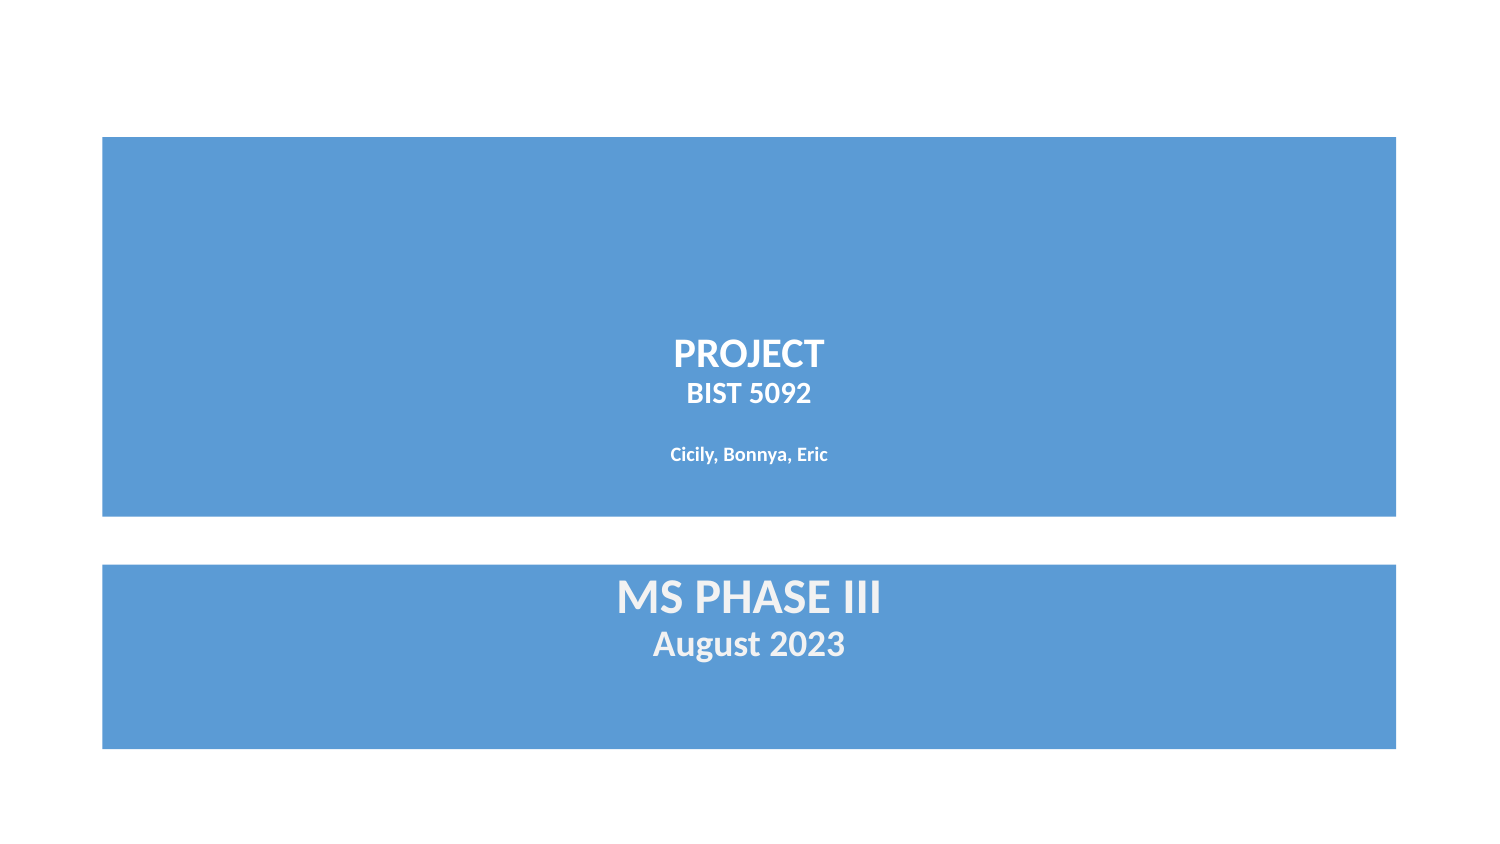

# PROJECT BIST 5092

Cicily, Bonnya, Eric
MS PHASE III
August 2023